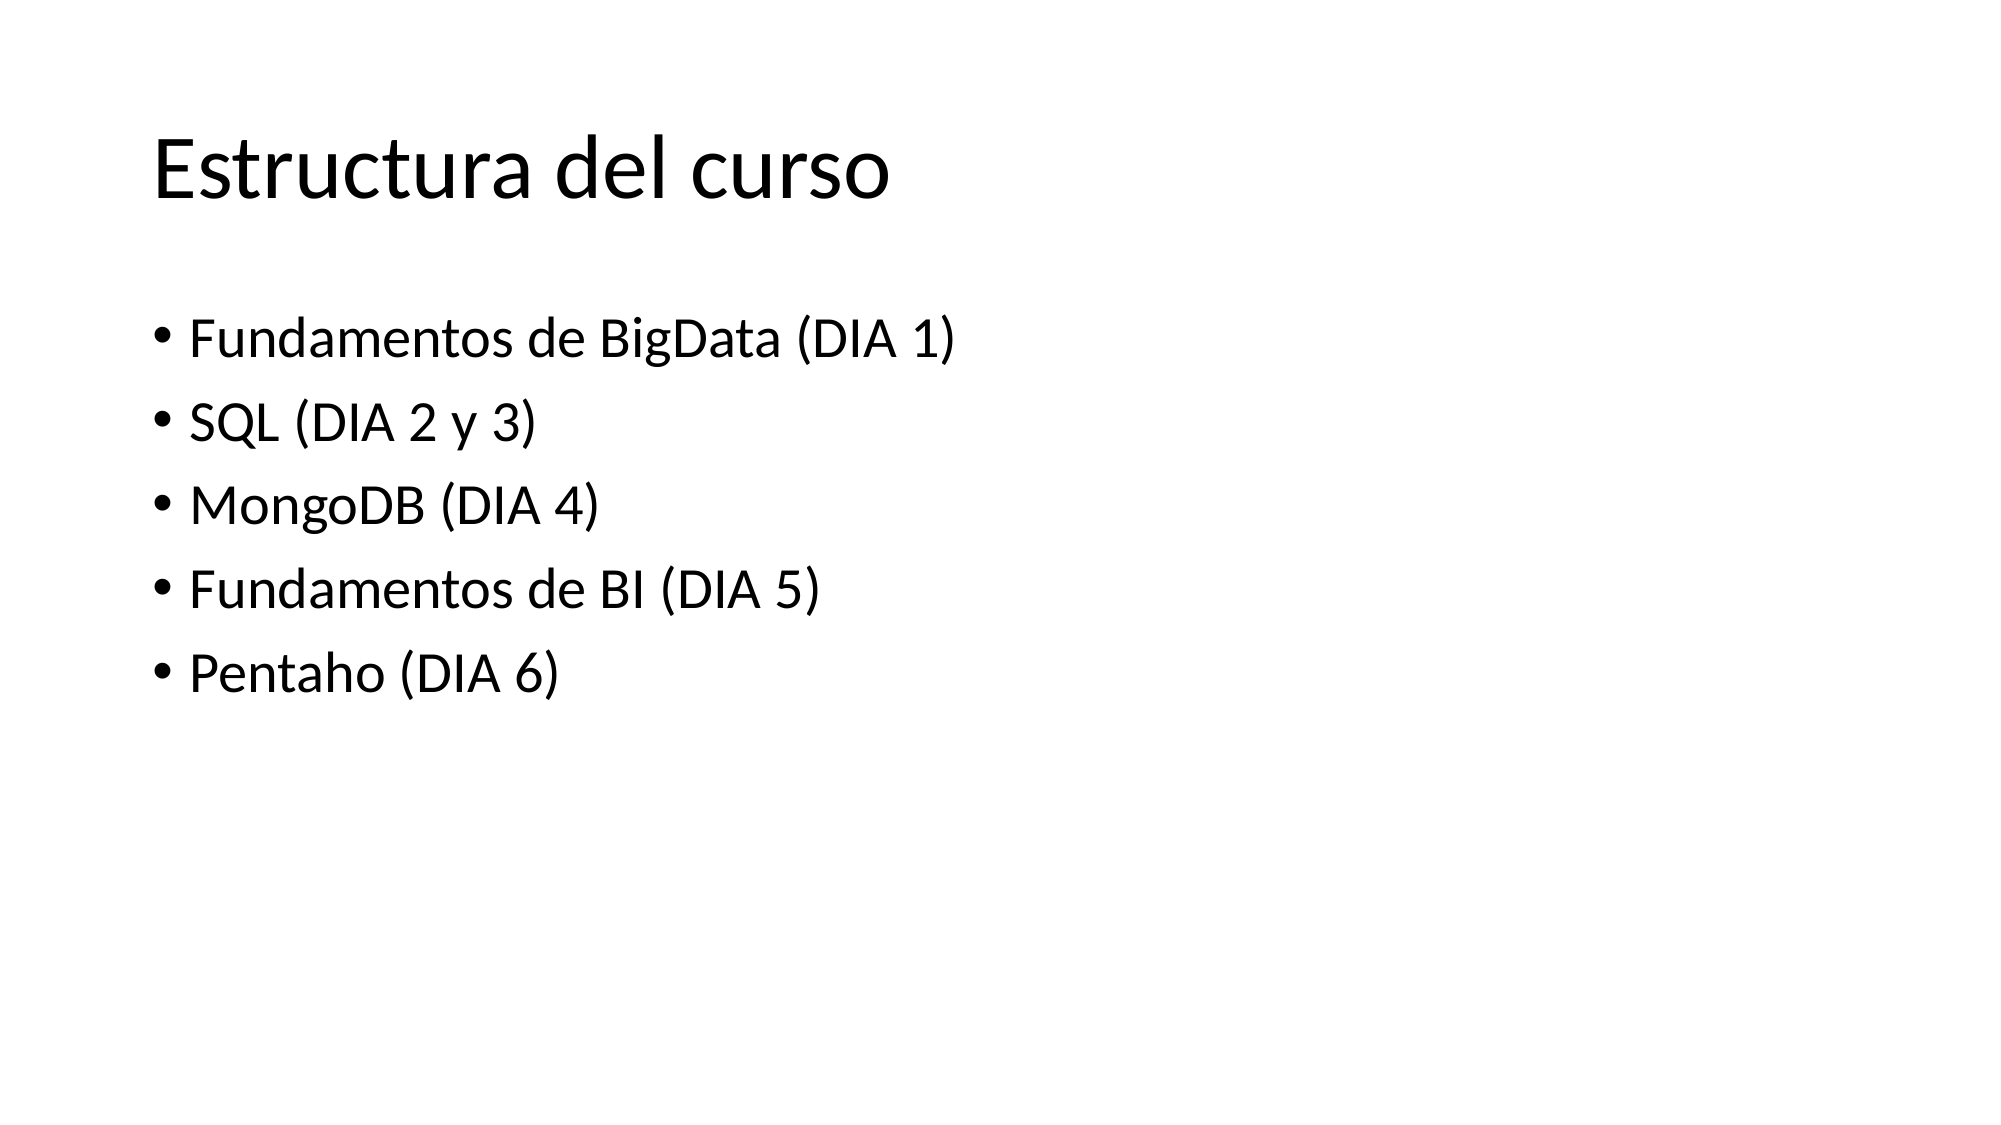

# Estructura del curso
Fundamentos de BigData (DIA 1)
SQL (DIA 2 y 3)
MongoDB (DIA 4)
Fundamentos de BI (DIA 5)
Pentaho (DIA 6)